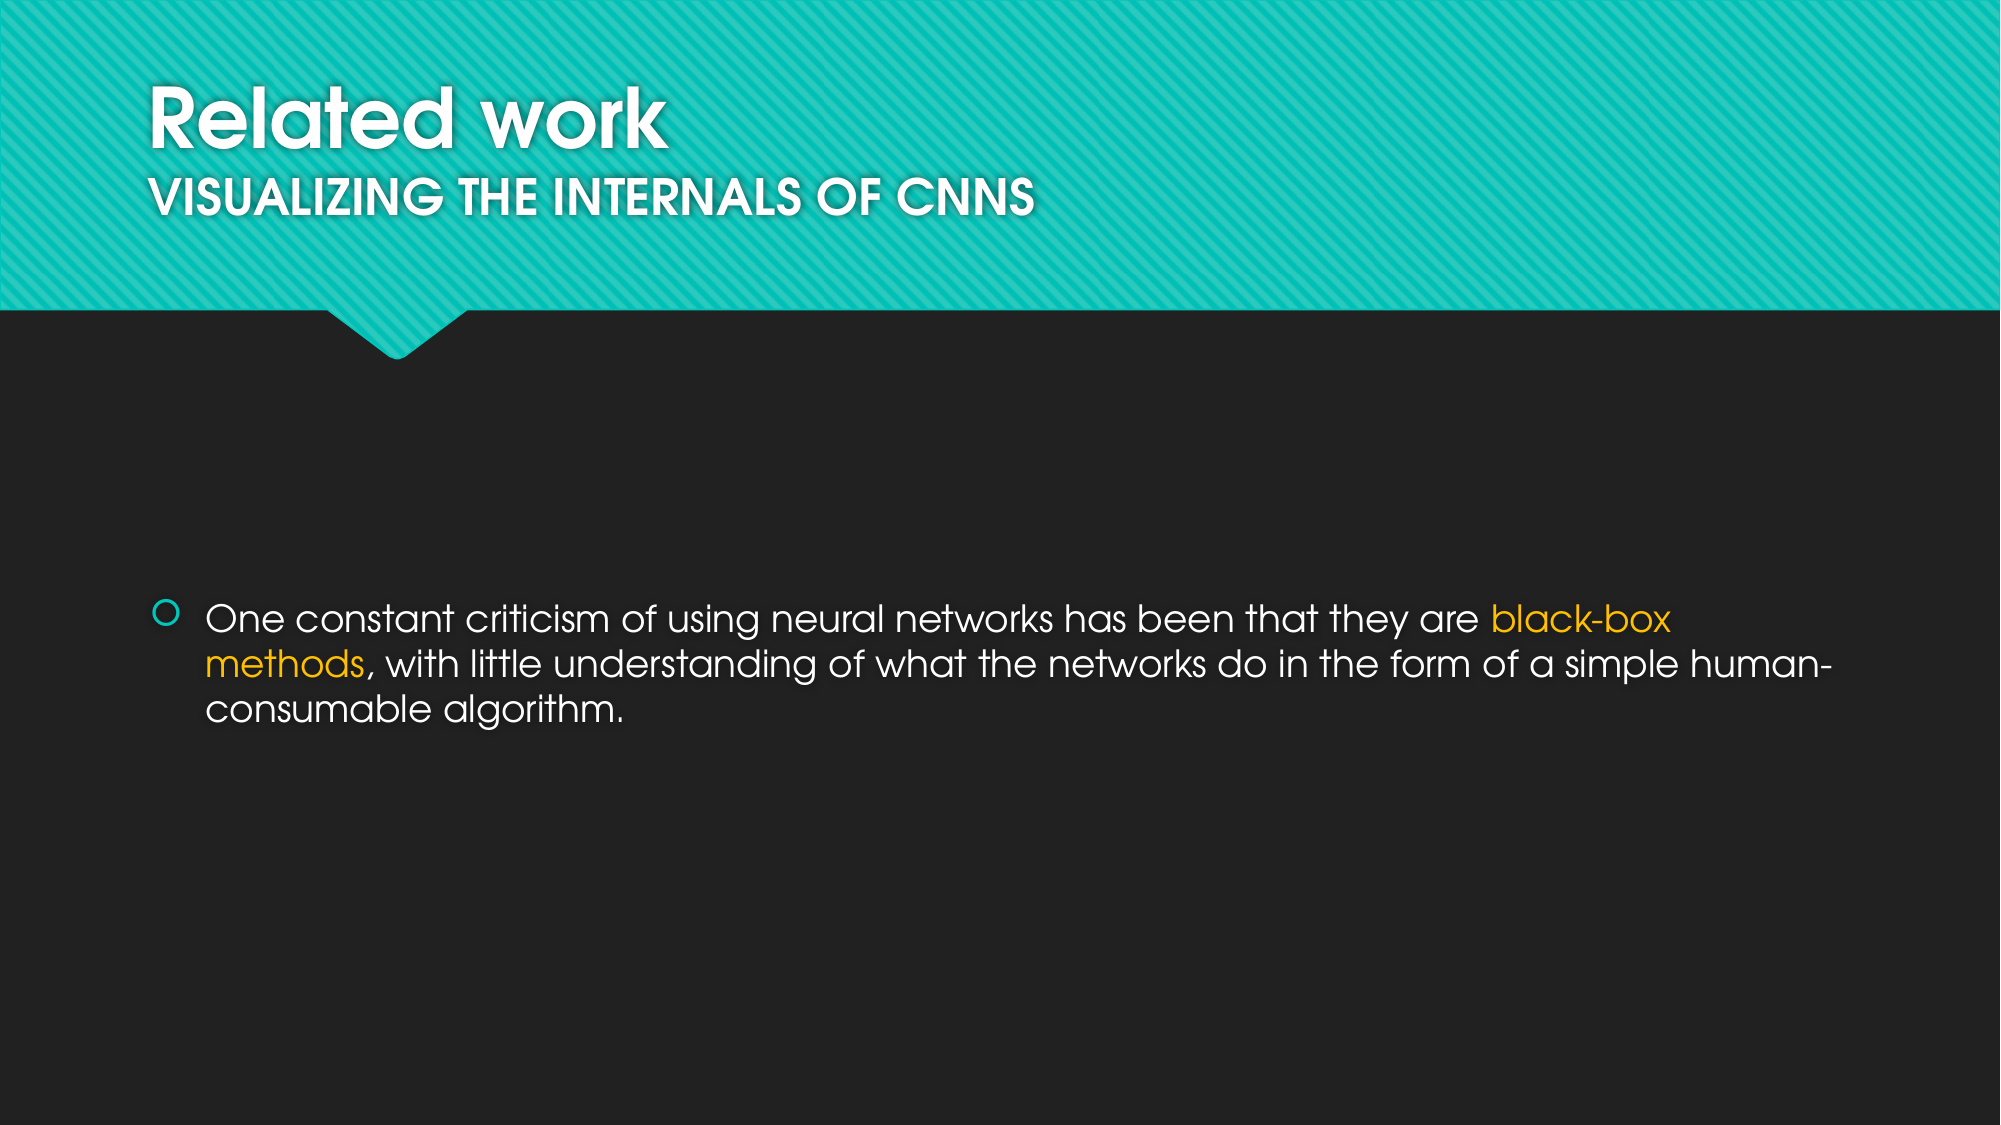

# Related work VISUALIZING THE INTERNALS OF CNNS
One constant criticism of using neural networks has been that they are black-box methods, with little understanding of what the networks do in the form of a simple human-consumable algorithm.